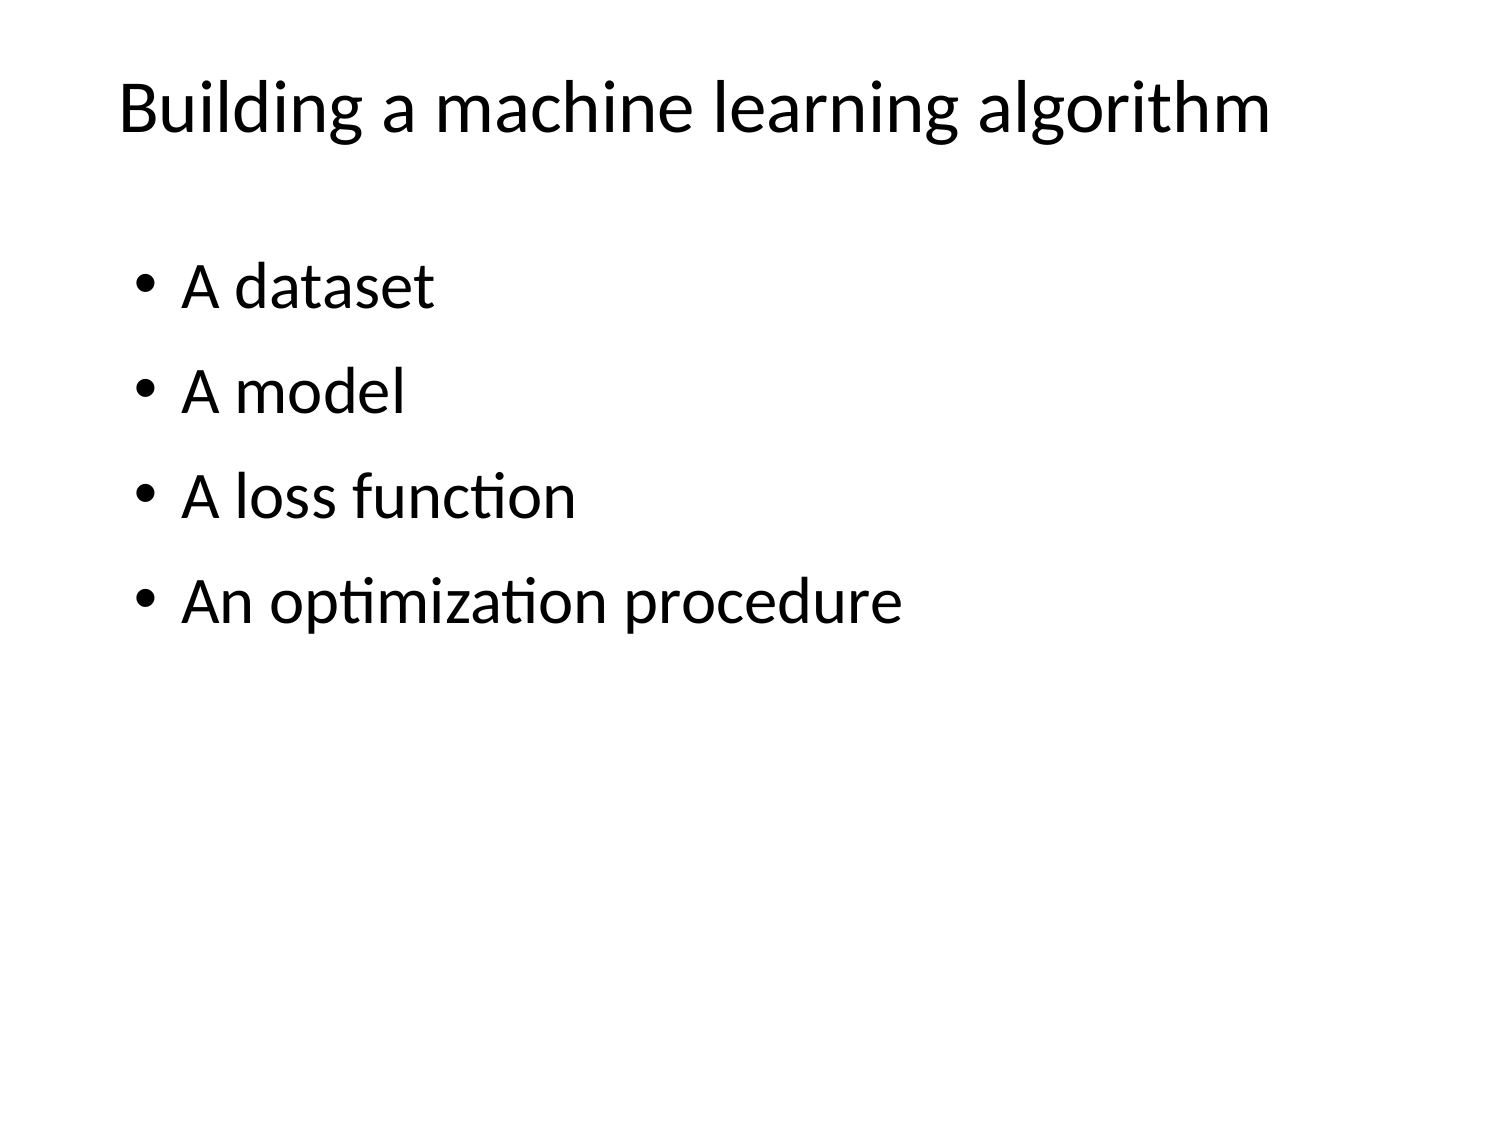

# Building a machine learning algorithm
A dataset
A model
A loss function
An optimization procedure